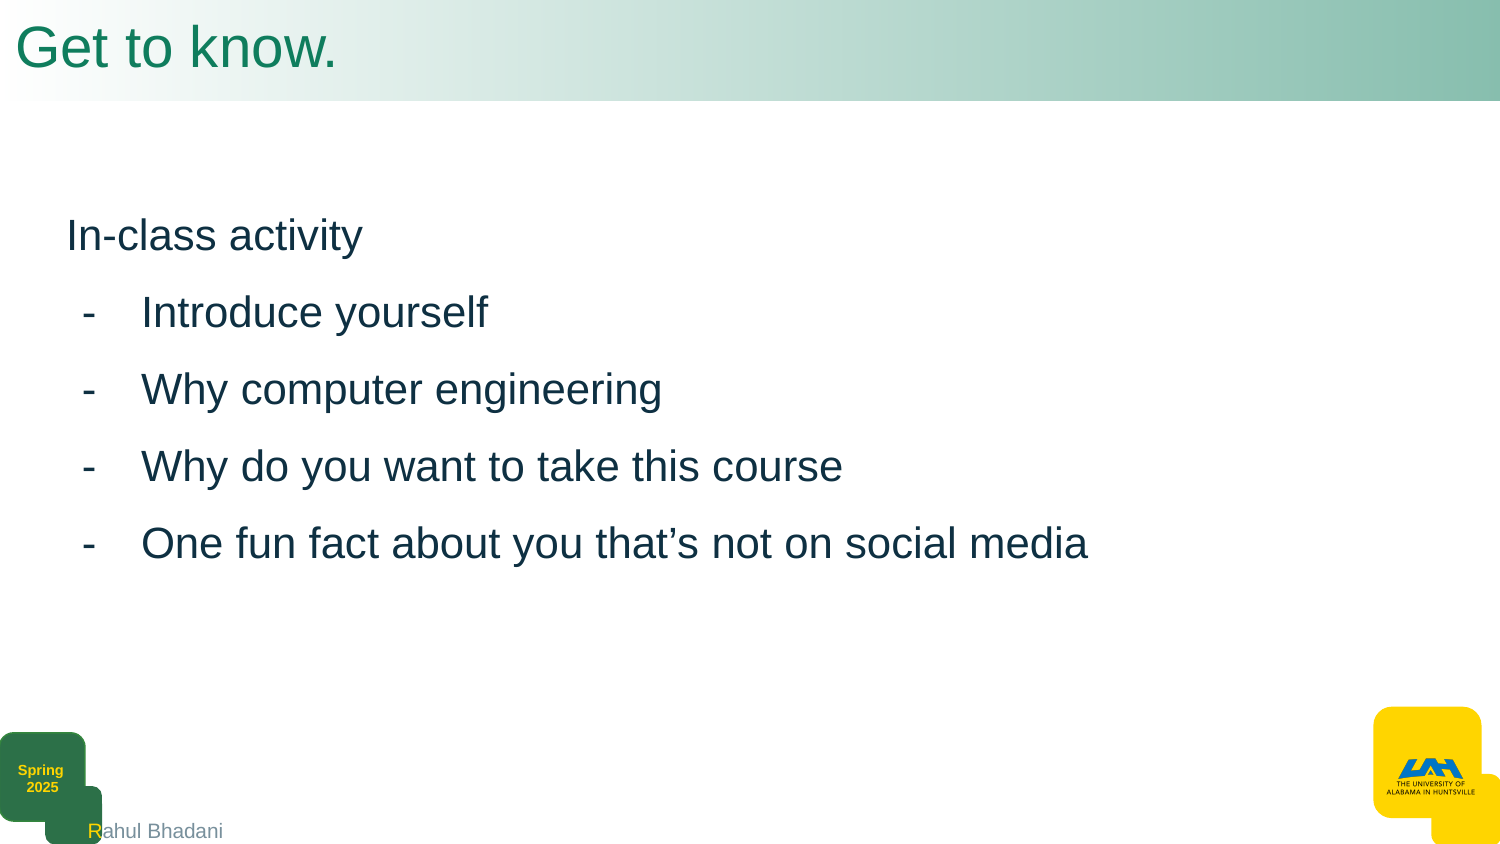

# Get to know.
In-class activity
Introduce yourself
Why computer engineering
Why do you want to take this course
One fun fact about you that’s not on social media